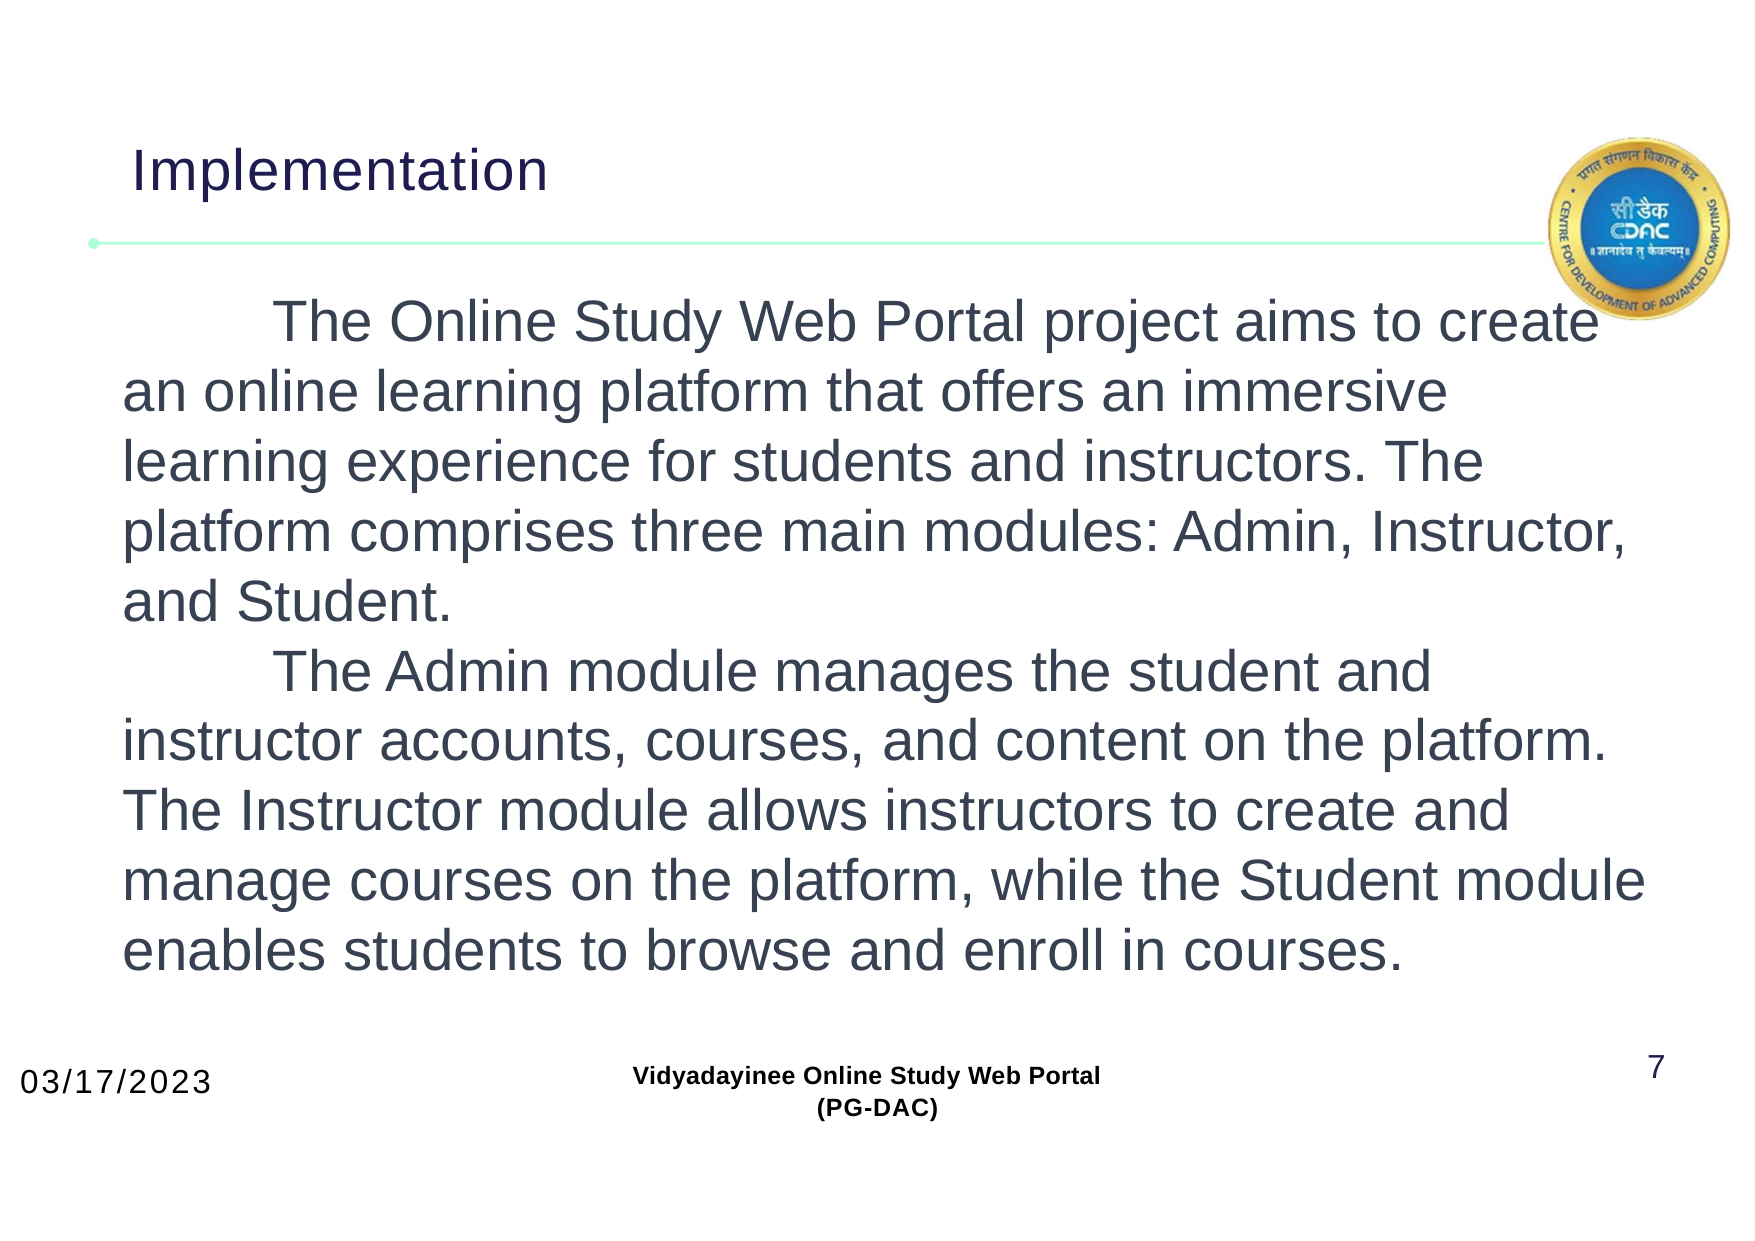

# Implementation
	The Online Study Web Portal project aims to create an online learning platform that offers an immersive learning experience for students and instructors. The platform comprises three main modules: Admin, Instructor, and Student.
	The Admin module manages the student and instructor accounts, courses, and content on the platform. The Instructor module allows instructors to create and manage courses on the platform, while the Student module enables students to browse and enroll in courses.

7
03/17/2023
Vidyadayinee Online Study Web Portal
  (PG-DAC)